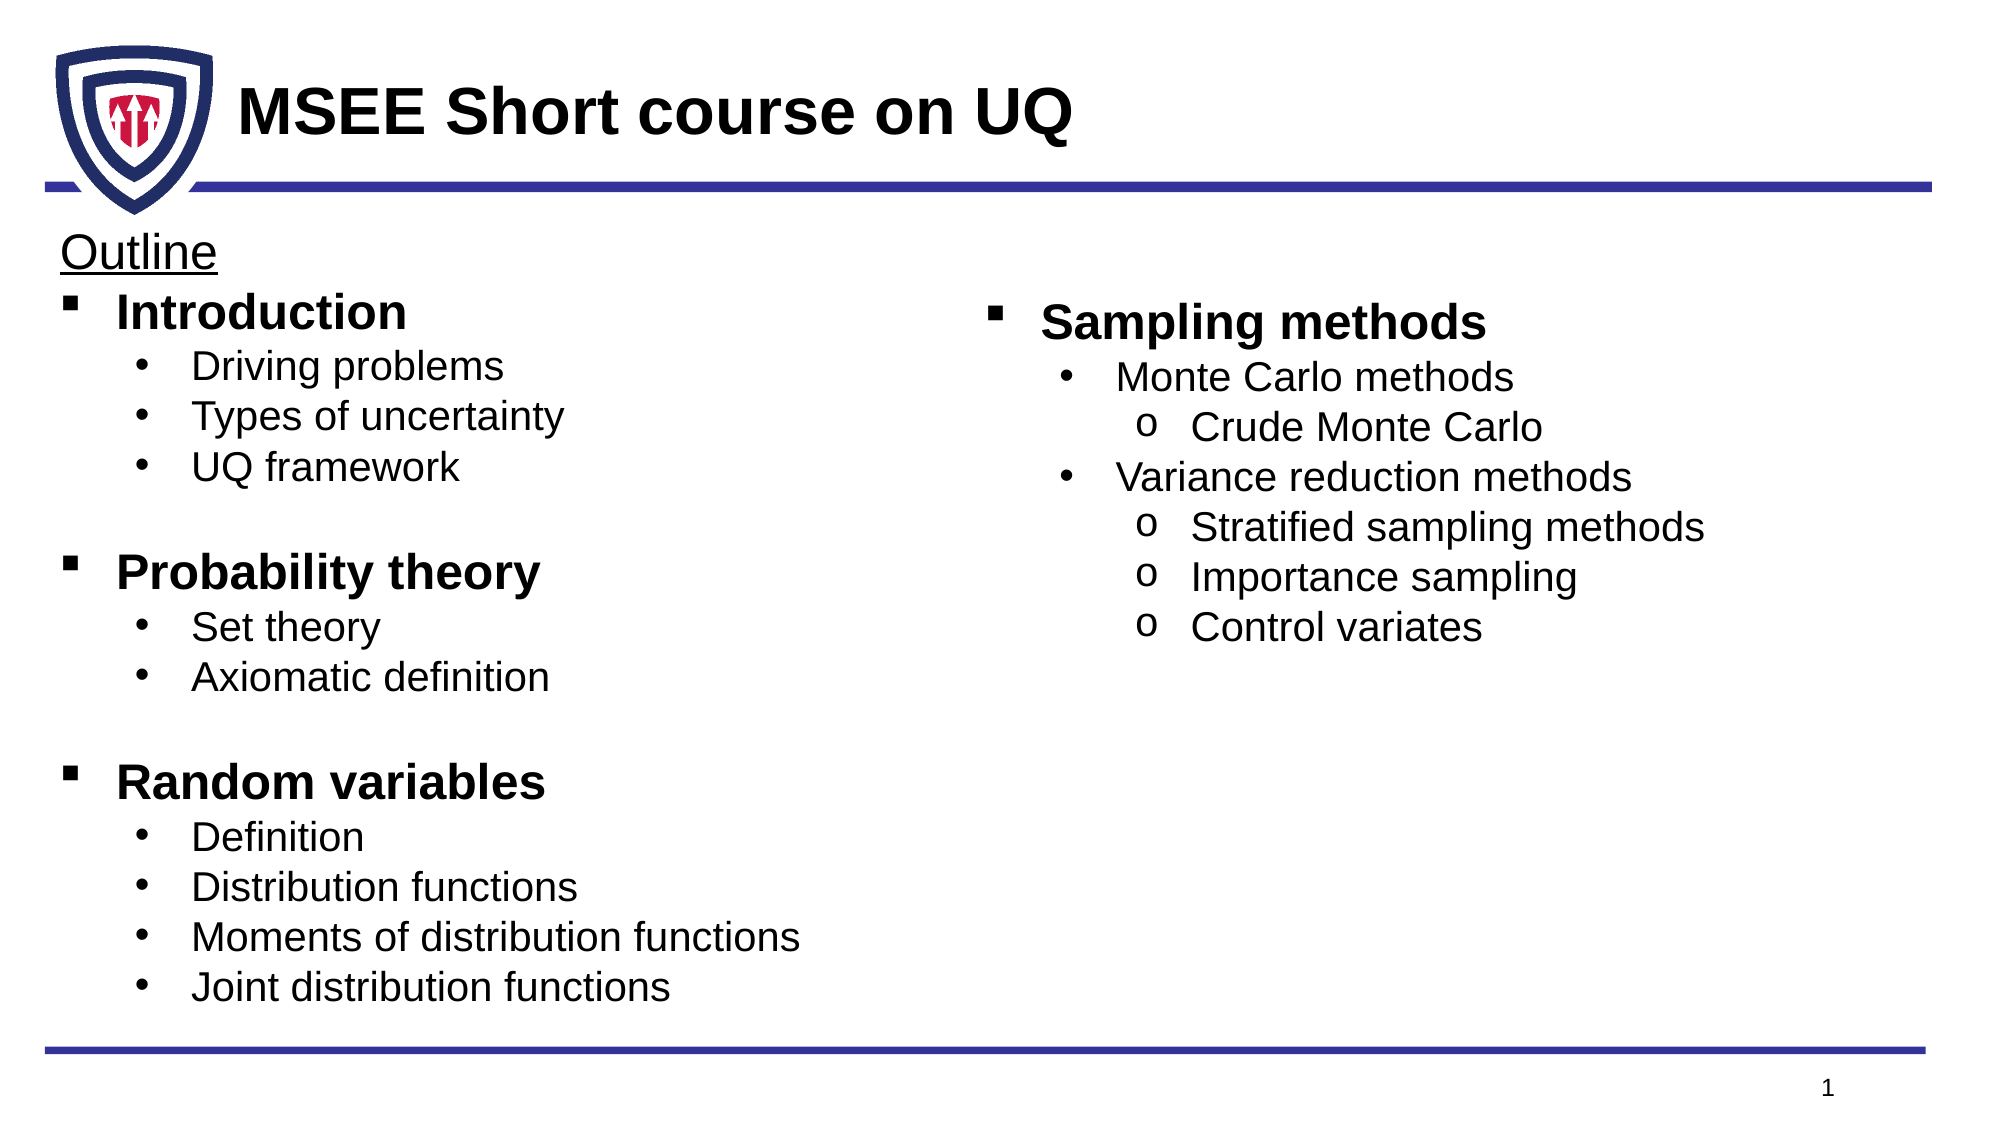

# MSEE Short course on UQ
Outline
Introduction
Driving problems
Types of uncertainty
UQ framework

Probability theory
Set theory
Axiomatic definition

Random variables
Definition
Distribution functions
Moments of distribution functions
Joint distribution functions

Sampling methods
Monte Carlo methods
Crude Monte Carlo
Variance reduction methods
Stratified sampling methods
Importance sampling
Control variates

1